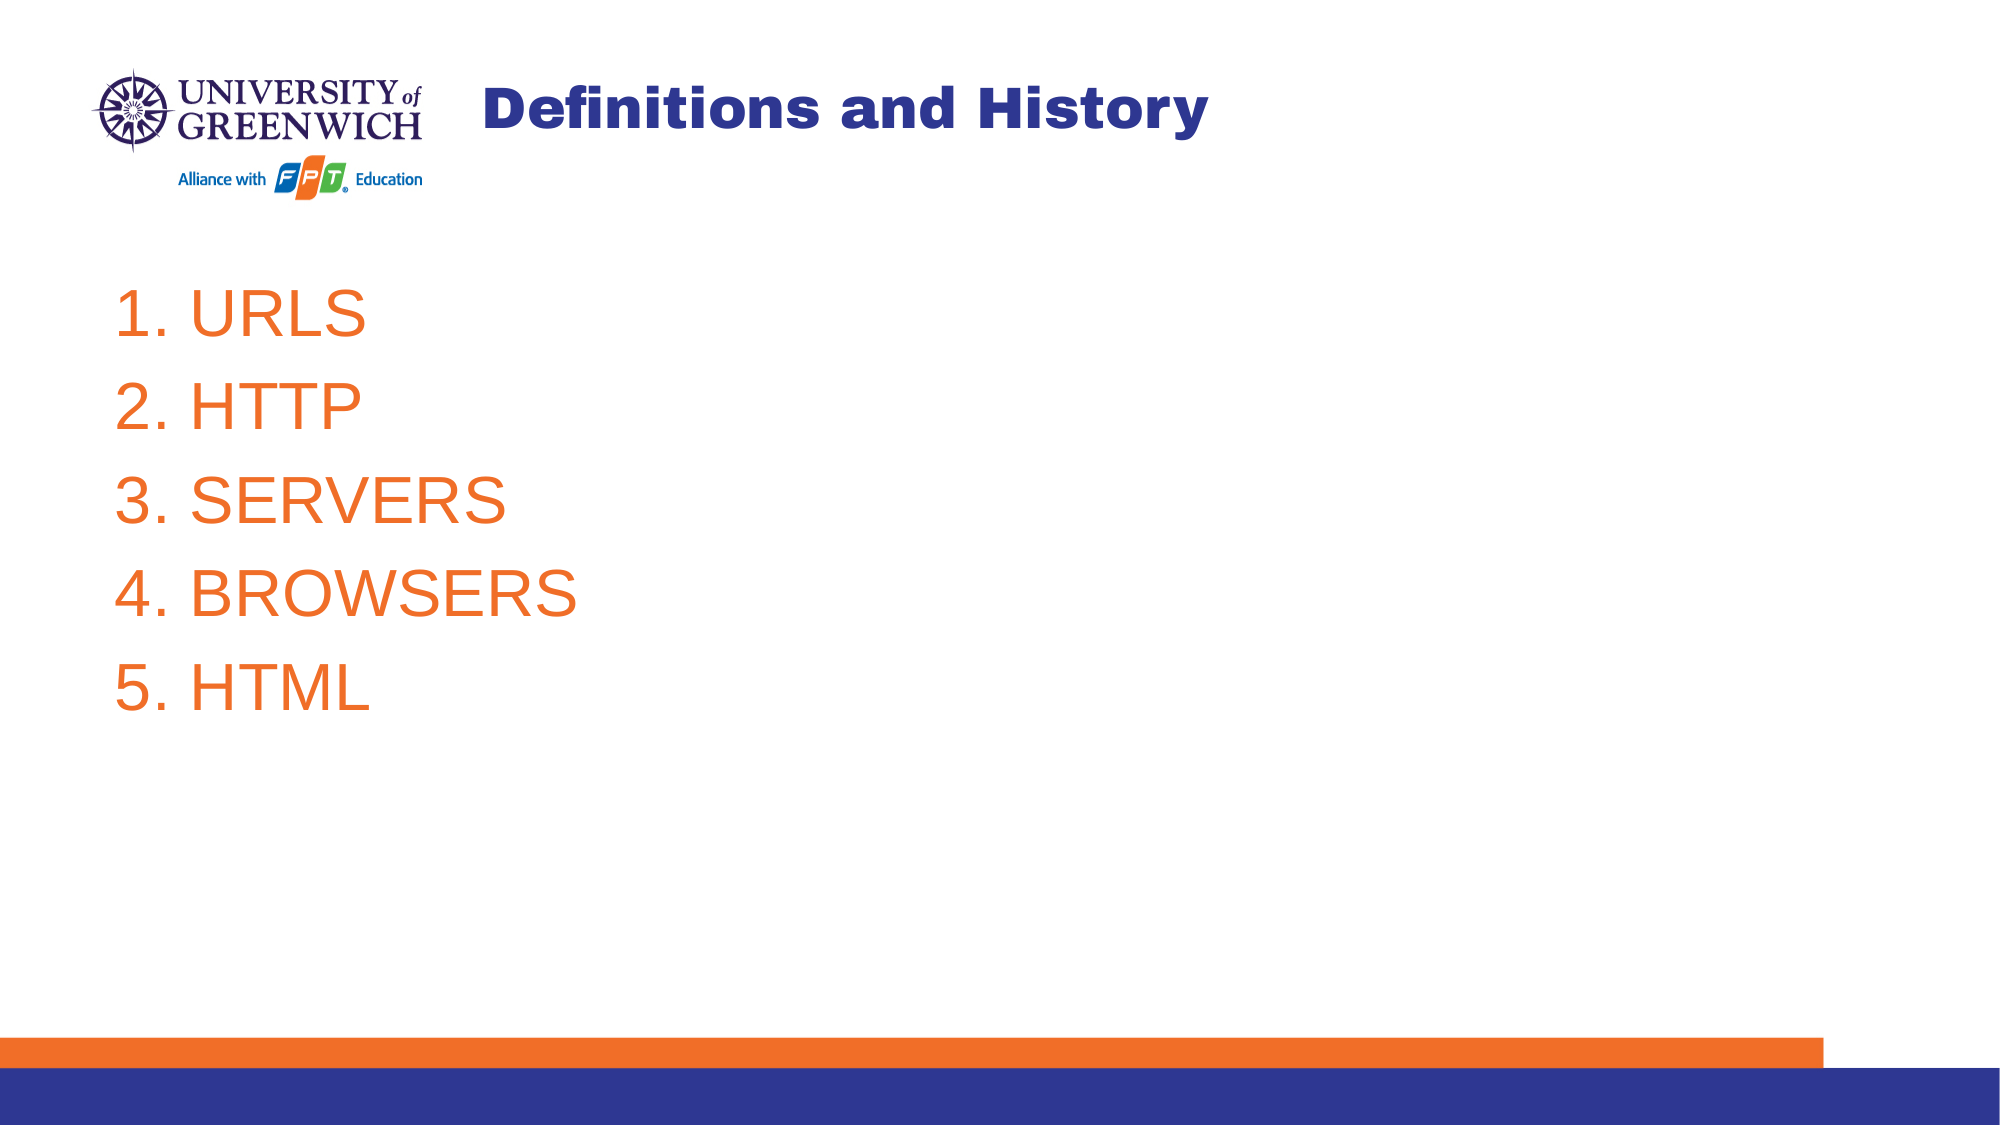

# Definitions and History
URLS
HTTP
SERVERS
BROWSERS
HTML